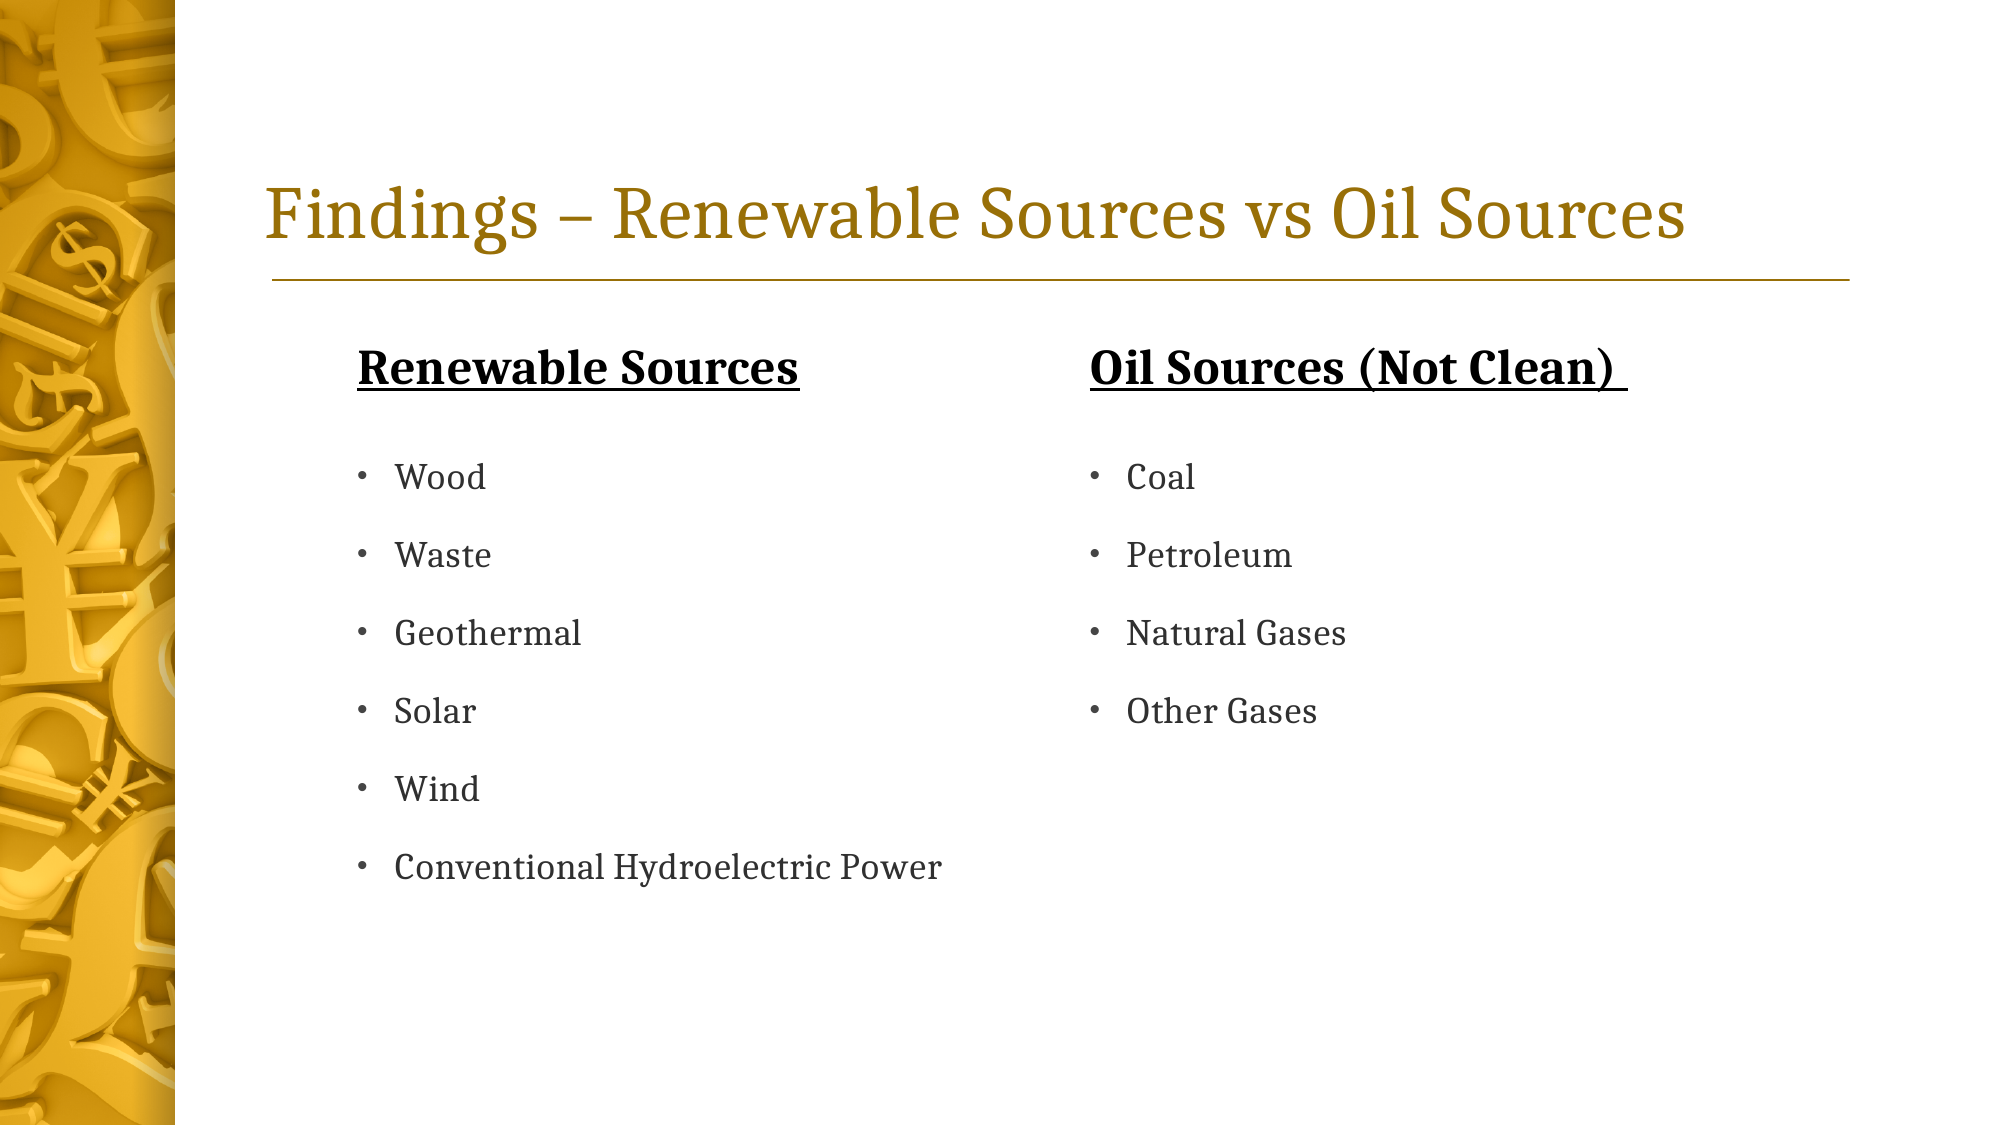

# Findings – Renewable Sources vs Oil Sources
Renewable Sources
Oil Sources (Not Clean)
Wood
Waste
Geothermal
Solar
Wind
Conventional Hydroelectric Power
Coal
Petroleum
Natural Gases
Other Gases